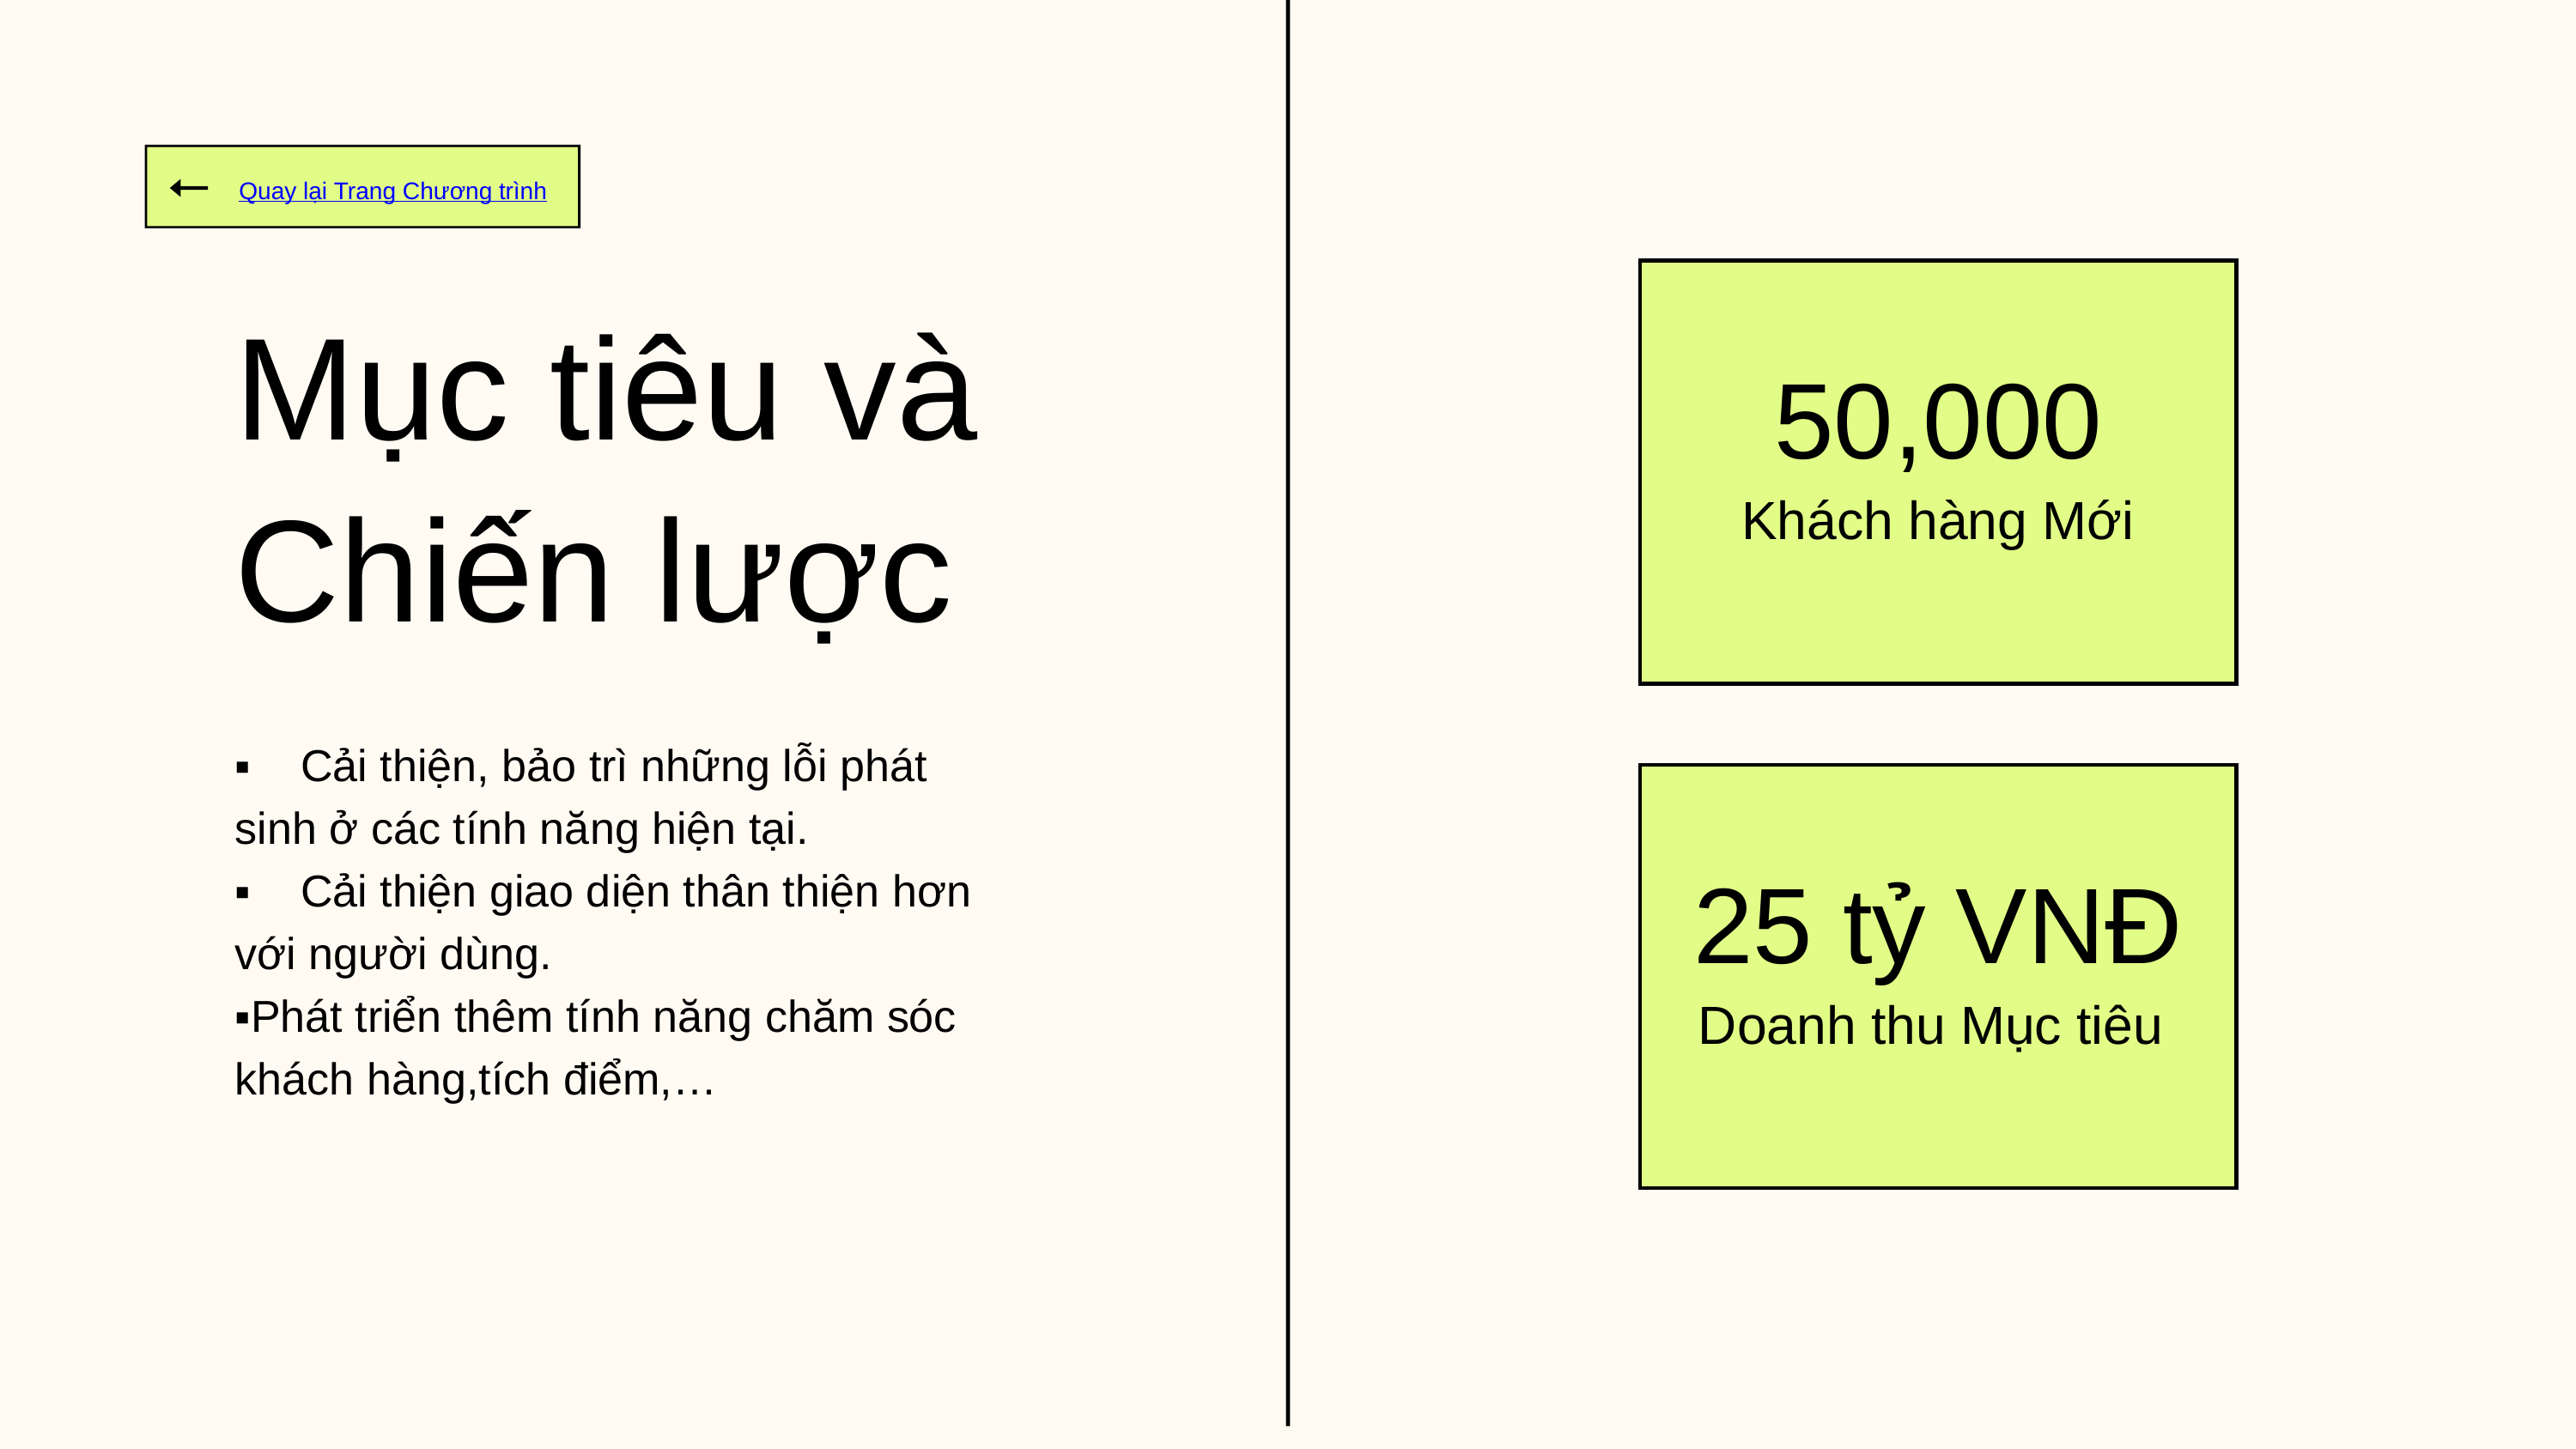

Quay lại Trang Chương trình

50,000
Khách hàng Mới
Mục tiêu và Chiến lược
▪    Cải thiện, bảo trì những lỗi phát sinh ở các tính năng hiện tại.
▪    Cải thiện giao diện thân thiện hơn với người dùng.
▪Phát triển thêm tính năng chăm sóc khách hàng,tích điểm,…

25 tỷ VNĐ
Doanh thu Mục tiêu